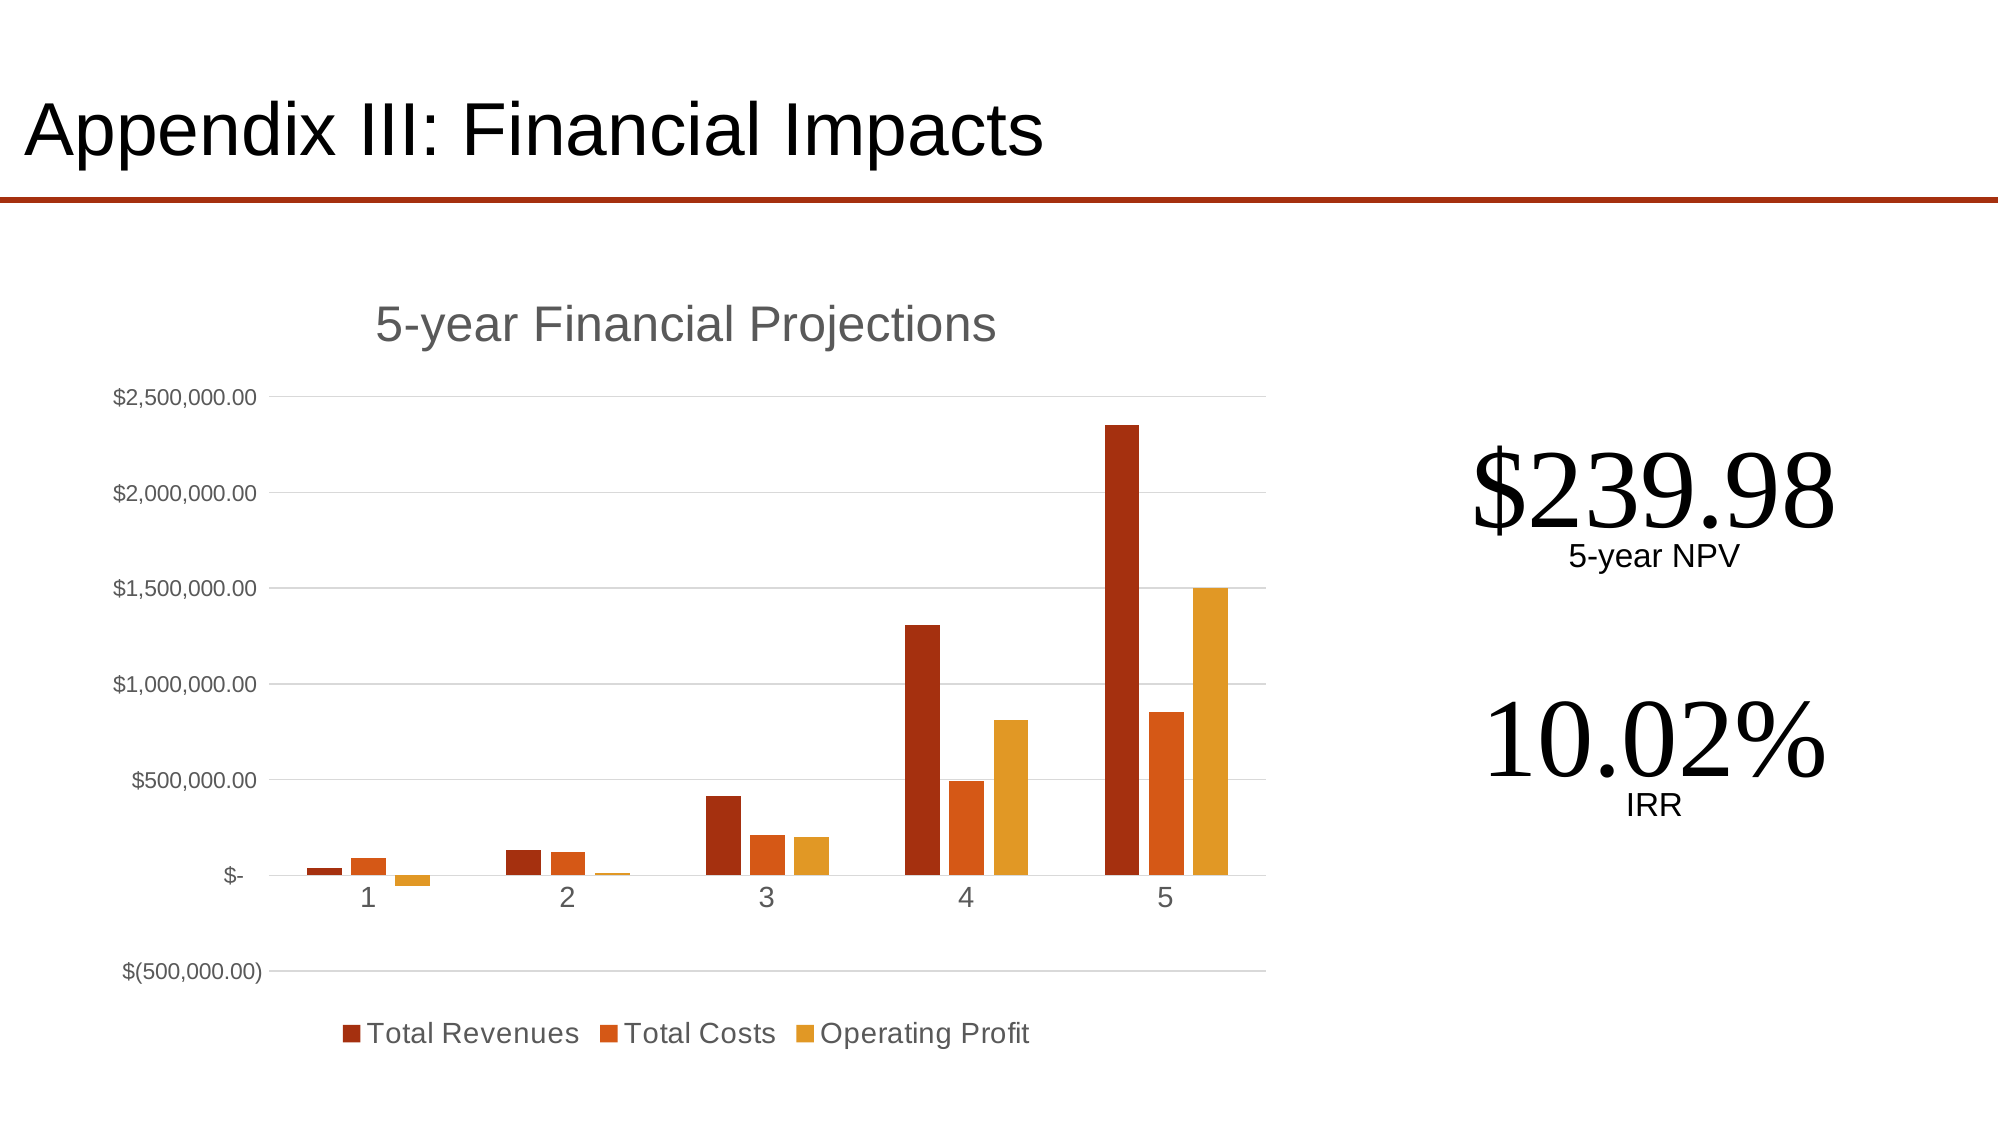

# Appendix III: Financial Impacts

### Chart: 5-year Financial Projections

| Category | Total Revenues | Total Costs | Operating Profit |
|---|---|---|---|
$239.98
5-year NPV
10.02%
IRR